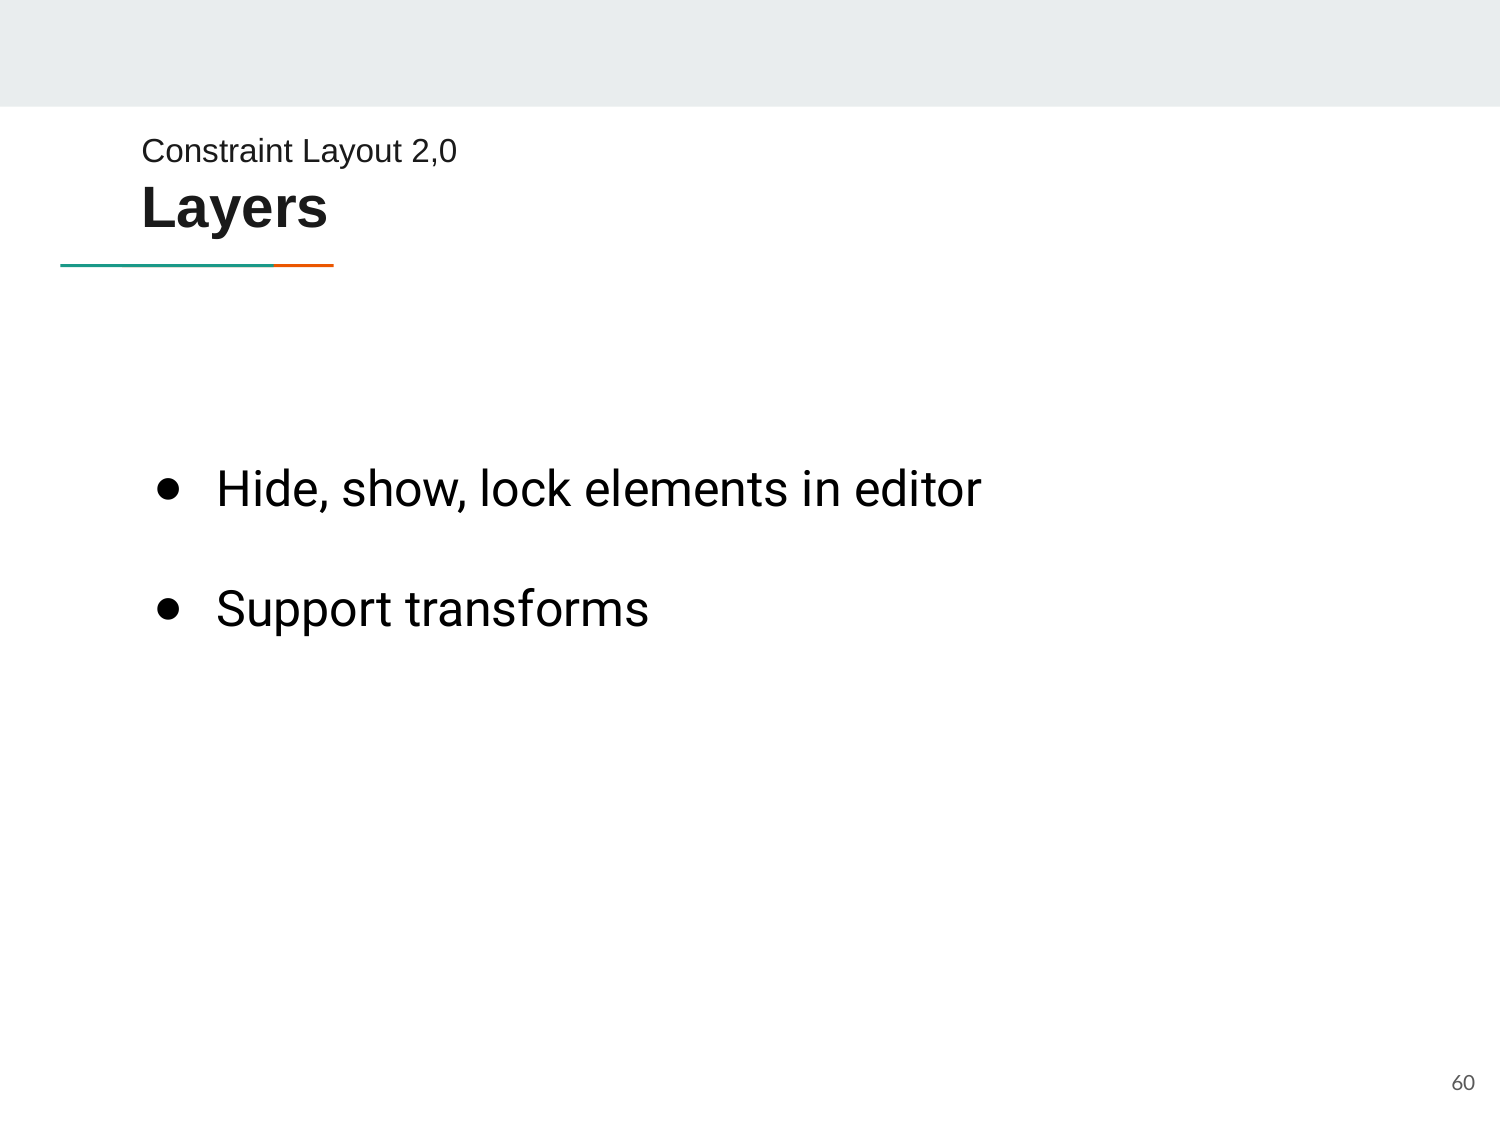

# Constraint Layout 2,0
Layers
Hide, show, lock elements in editor
Support transforms
60